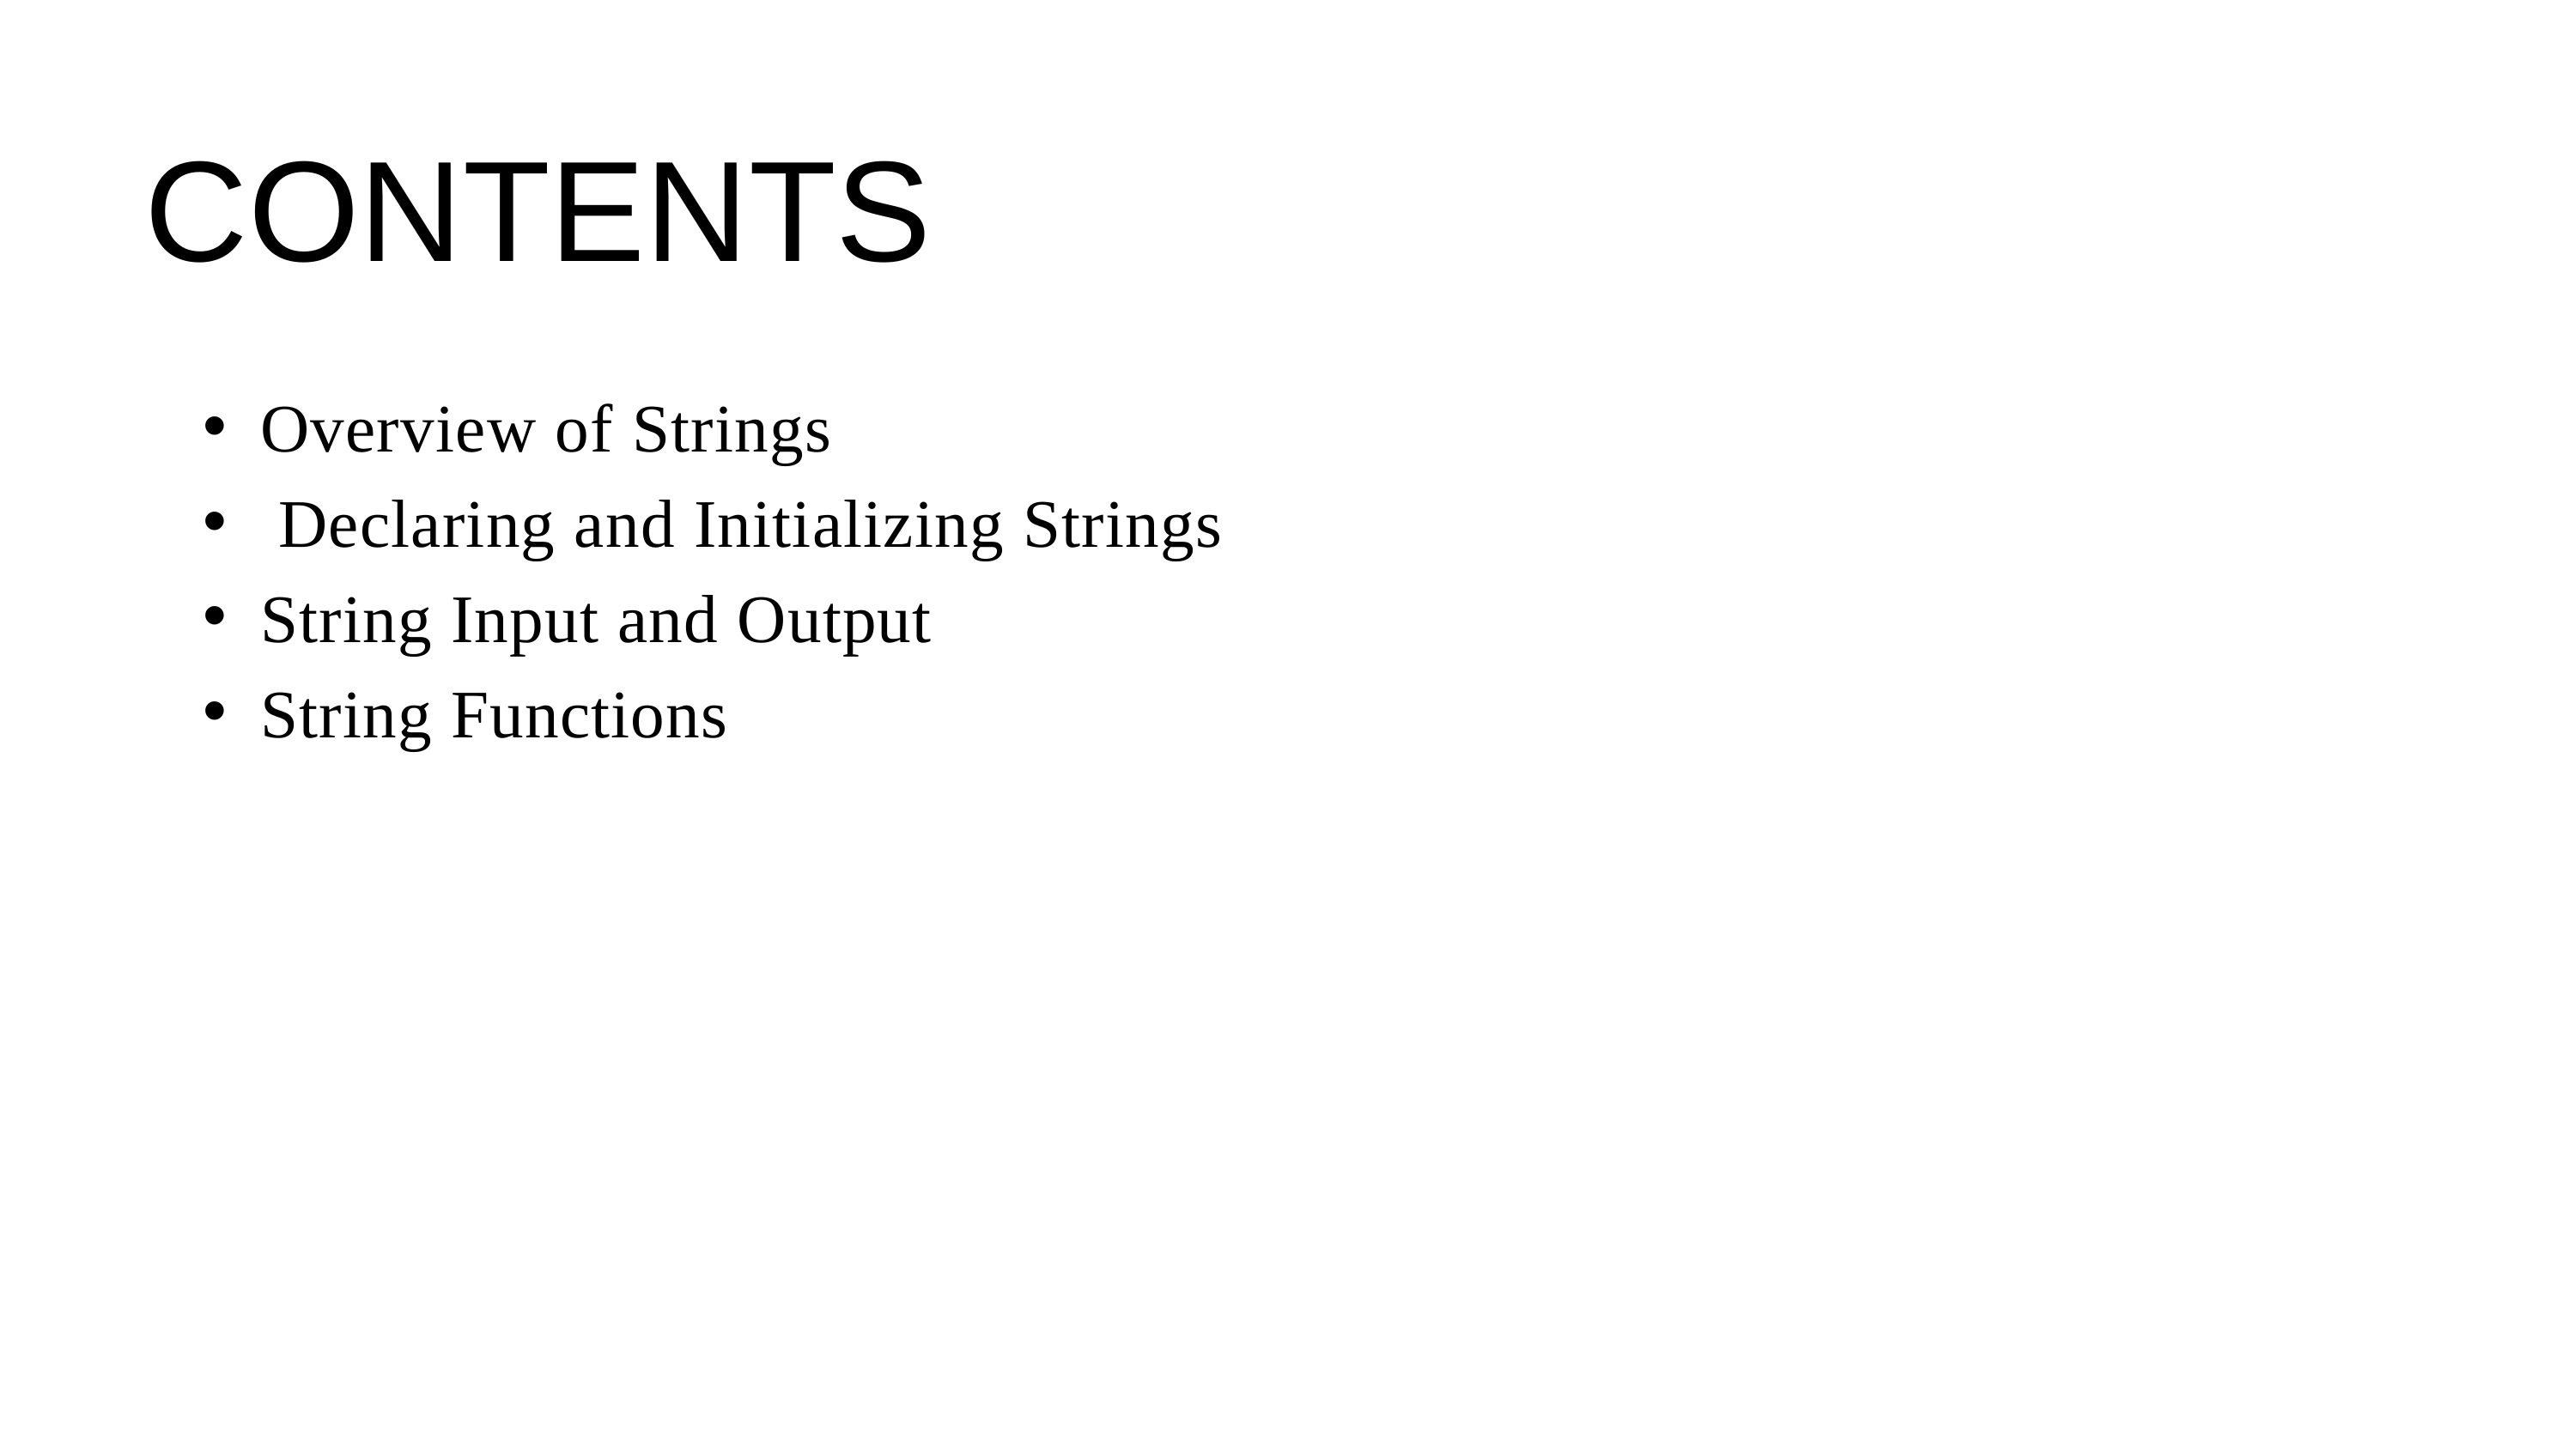

CONTENTS
Overview of Strings
 Declaring and Initializing Strings
String Input and Output
String Functions